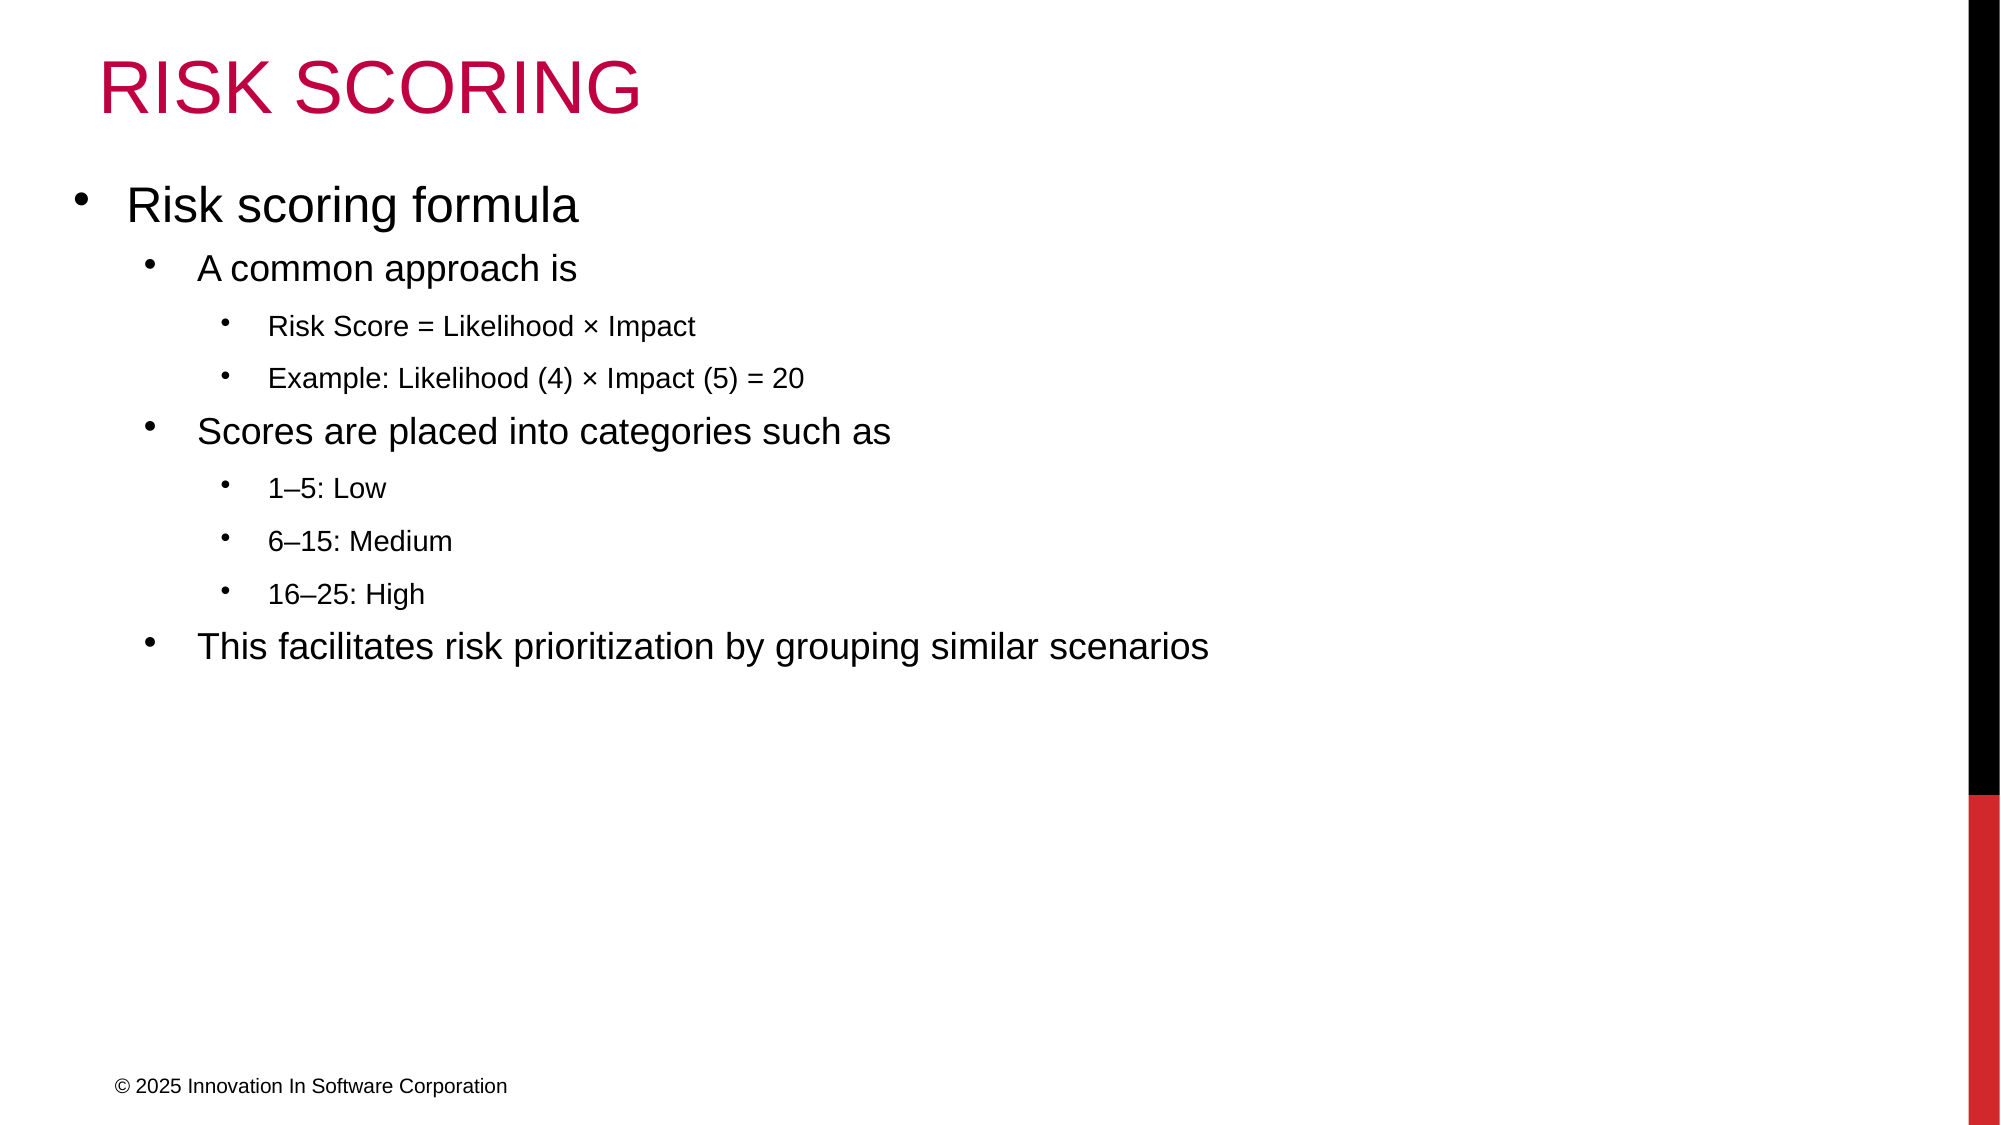

# Risk Scoring
Risk scoring formula
A common approach is
Risk Score = Likelihood × Impact
Example: Likelihood (4) × Impact (5) = 20
Scores are placed into categories such as
1–5: Low
6–15: Medium
16–25: High
This facilitates risk prioritization by grouping similar scenarios

© 2025 Innovation In Software Corporation